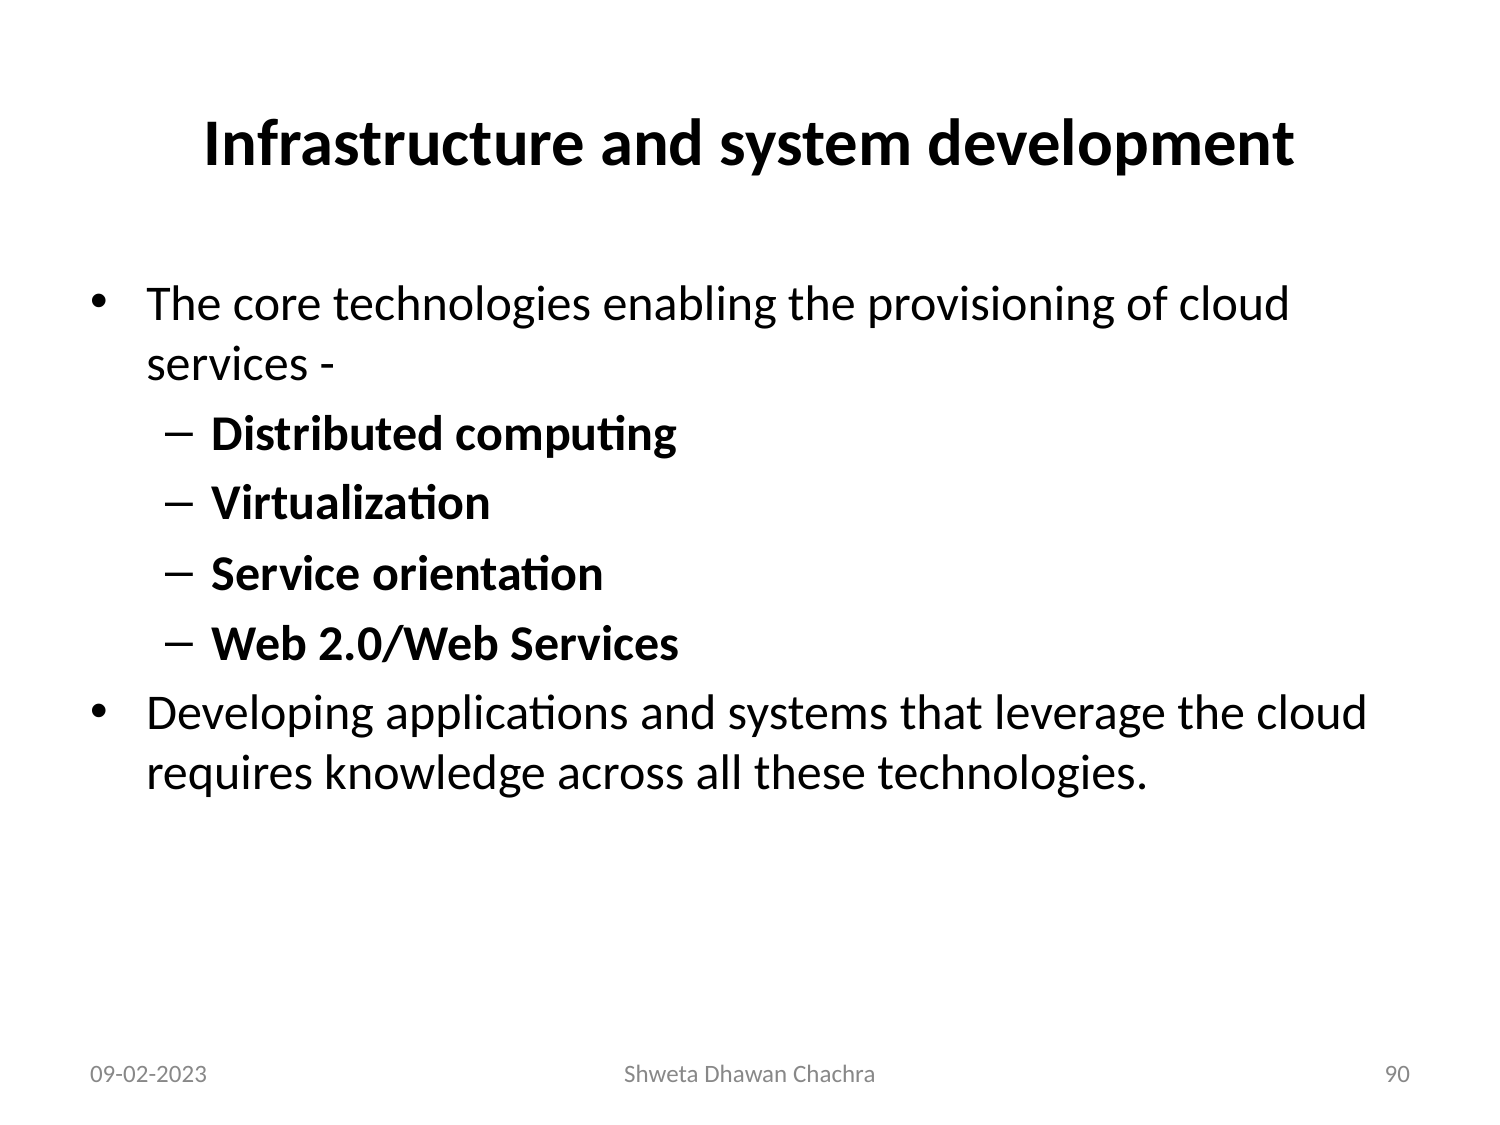

# Infrastructure and system development
The core technologies enabling the provisioning of cloud services -
Distributed computing
Virtualization
Service orientation
Web 2.0/Web Services
Developing applications and systems that leverage the cloud requires knowledge across all these technologies.
09-02-2023
Shweta Dhawan Chachra
90